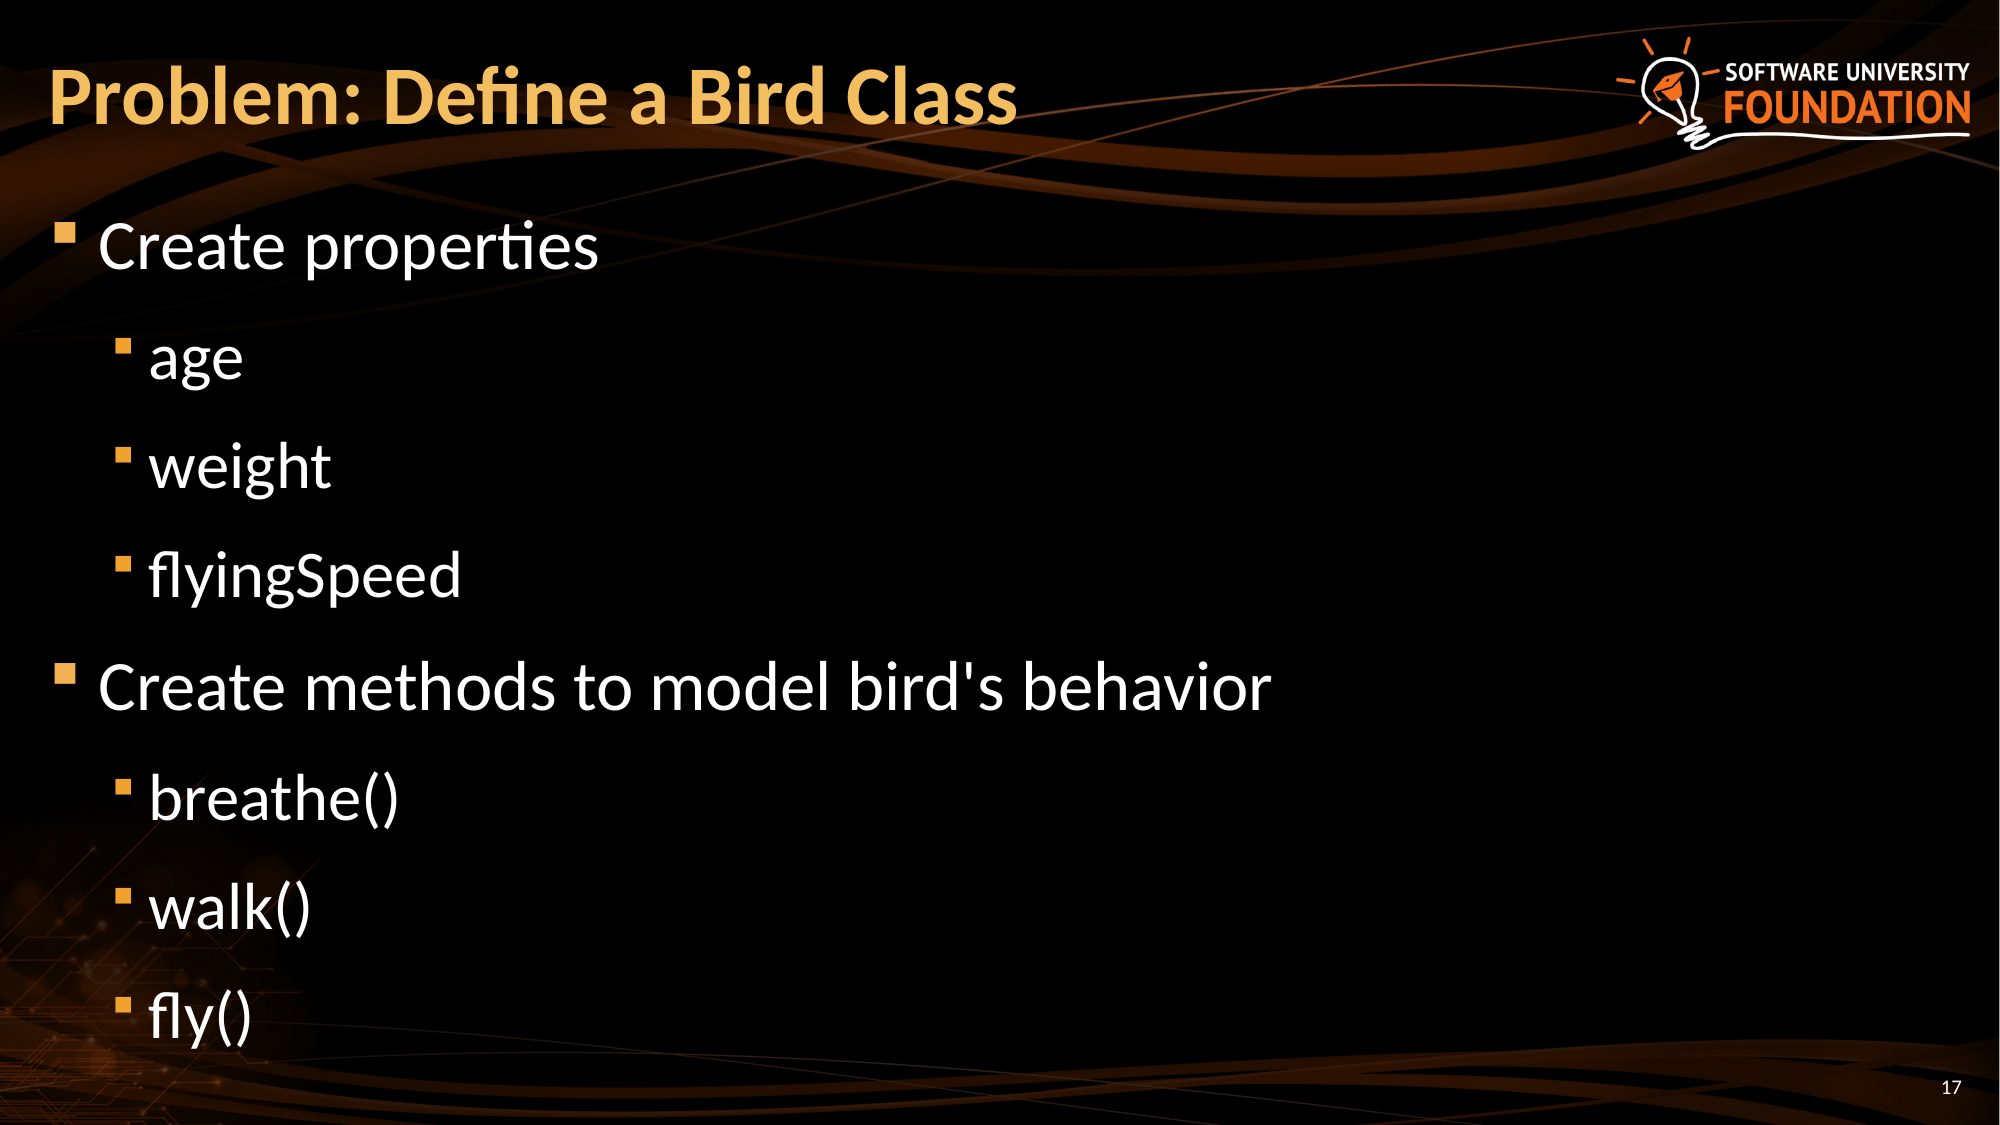

# Problem: Define a Bird Class
Create properties
age
weight
flyingSpeed
Create methods to model bird's behavior
breathe()
walk()
fly()
17